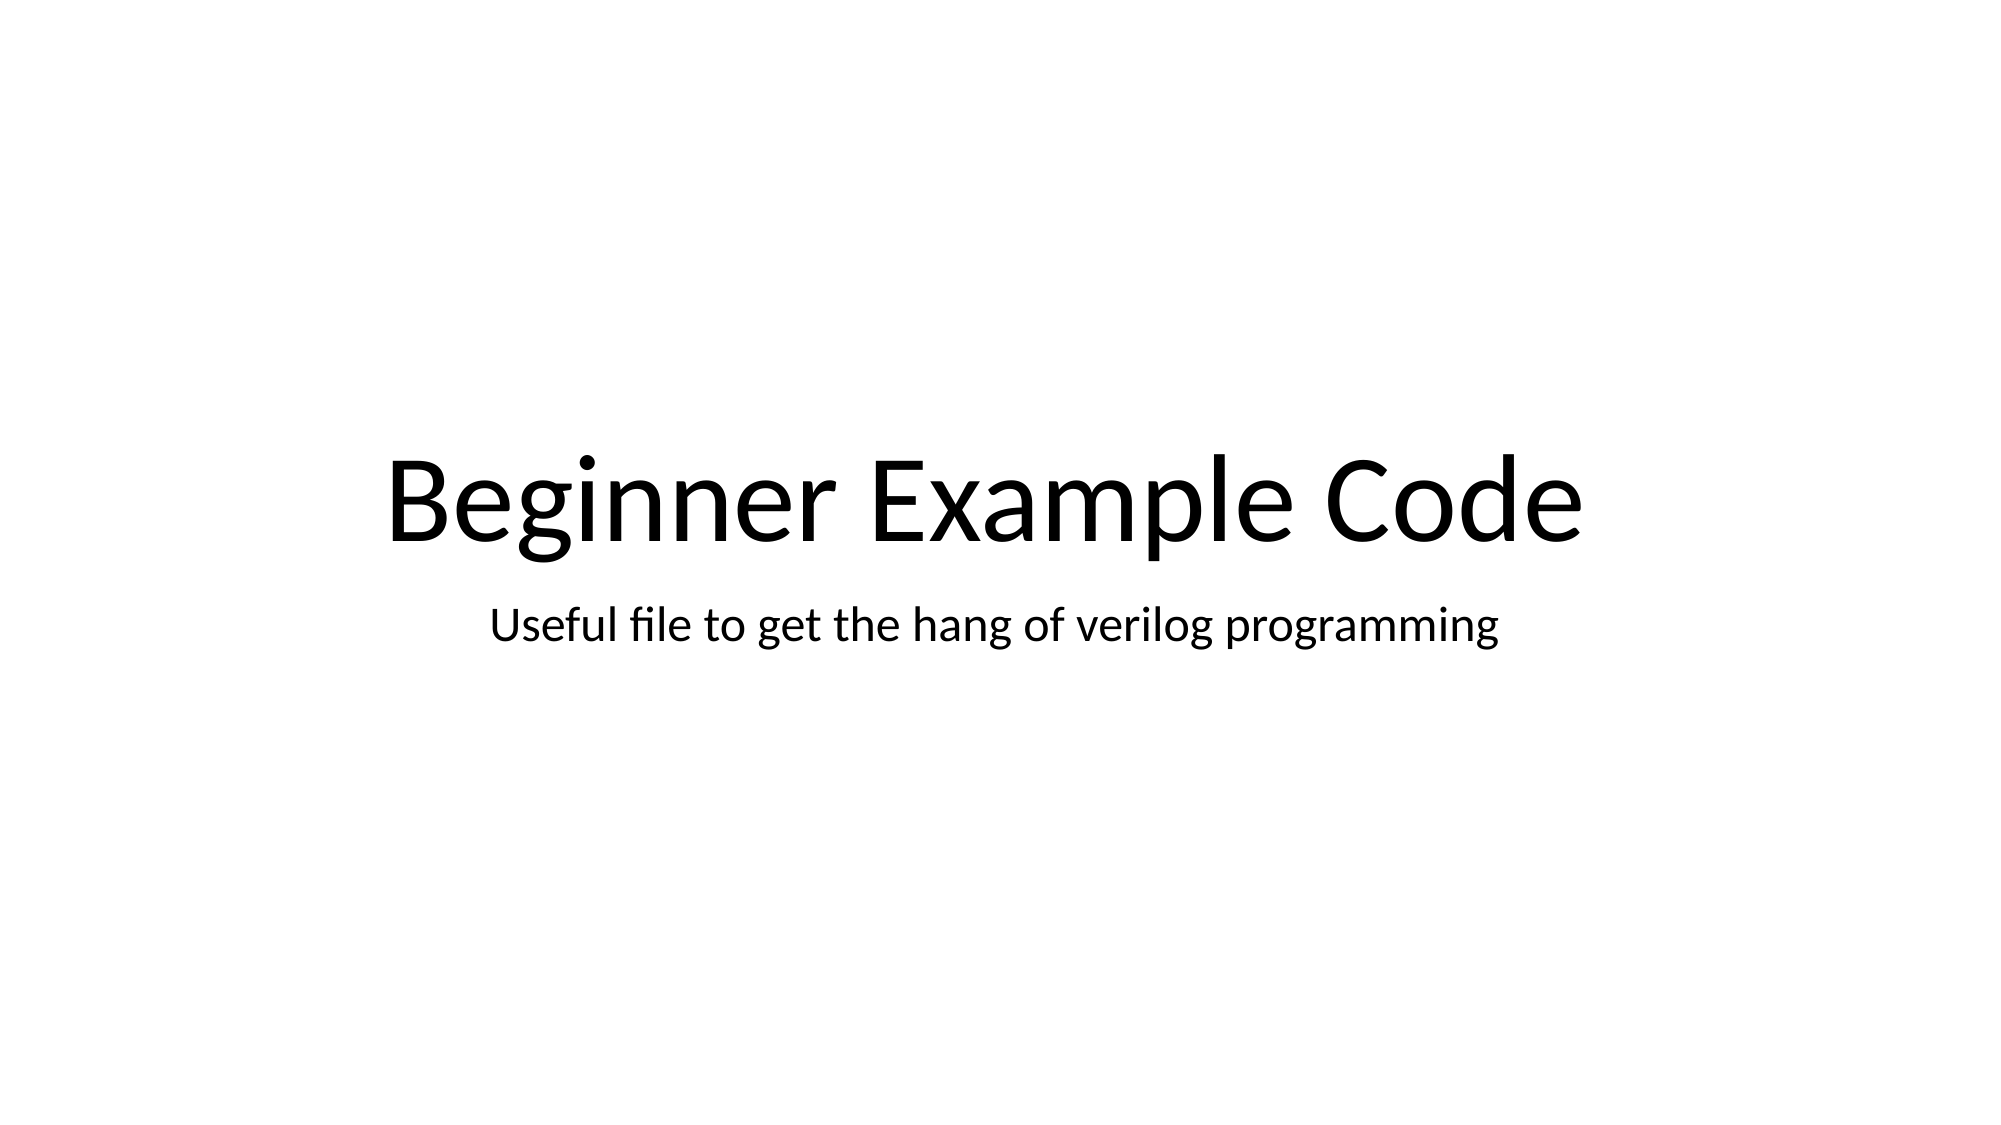

# Beginner Example Code
Useful file to get the hang of verilog programming